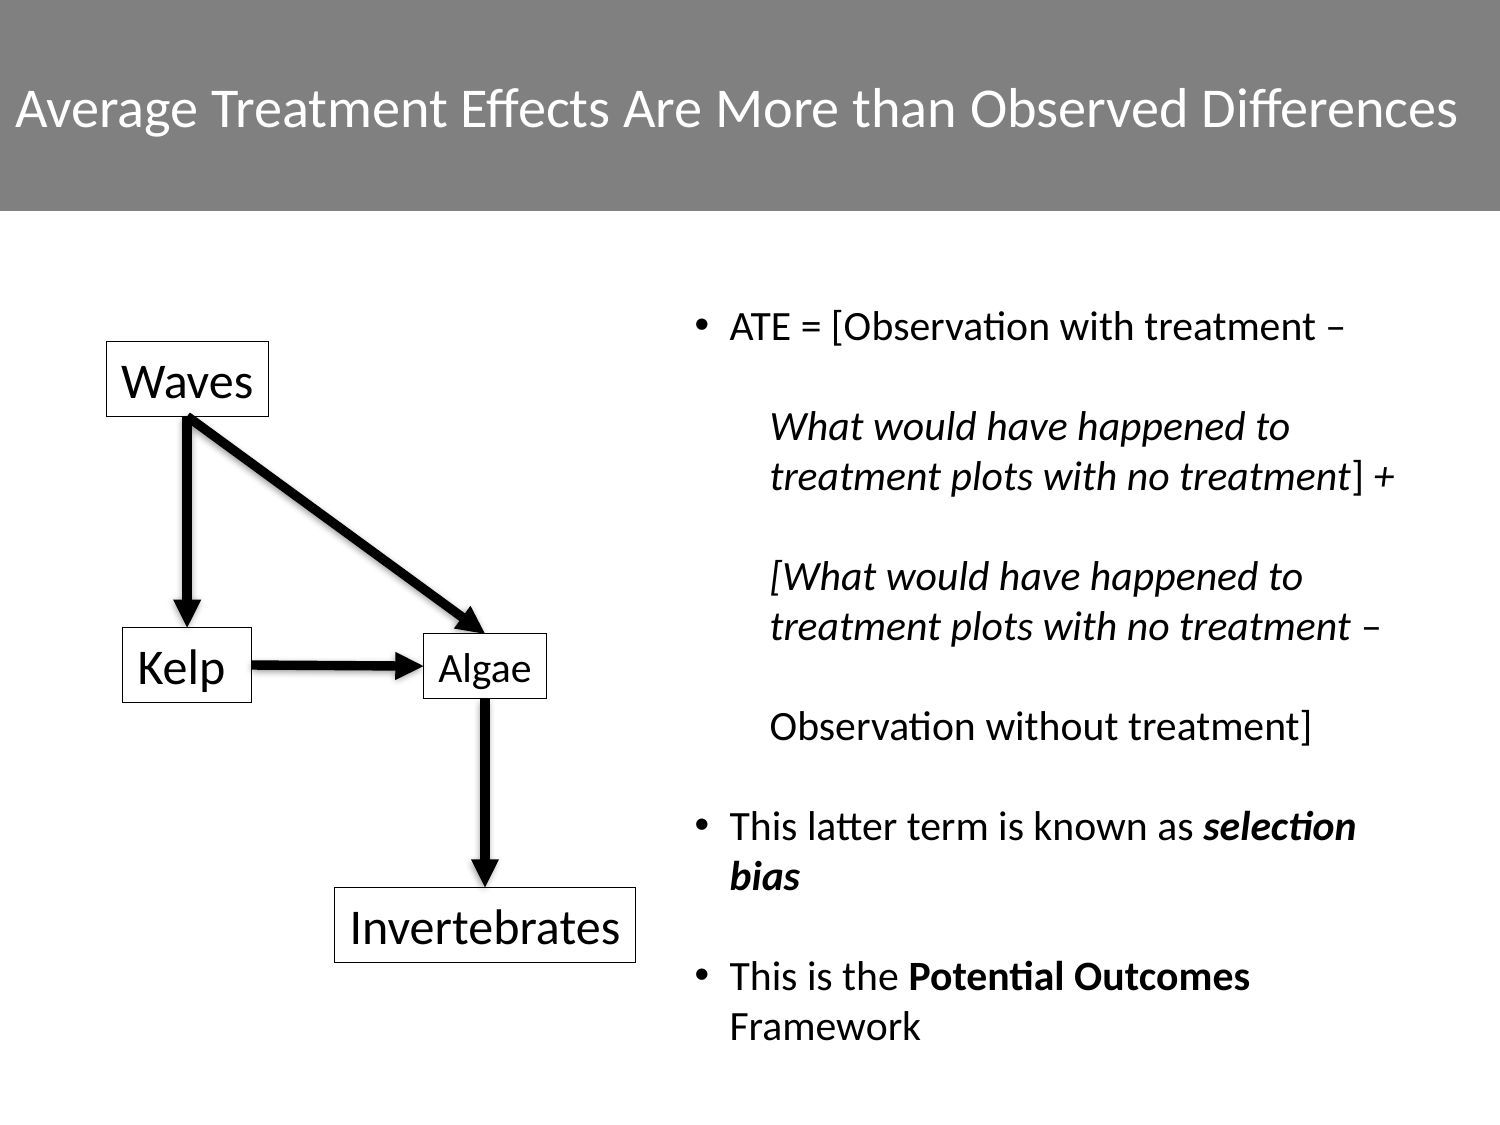

# Average Treatment Effects Are More than Observed Differences
ATE = [Observation with treatment –

What would have happened to treatment plots with no treatment] +

[What would have happened to treatment plots with no treatment –

Observation without treatment]

This latter term is known as selection bias

This is the Potential Outcomes Framework
Waves
Kelp
Algae
Invertebrates